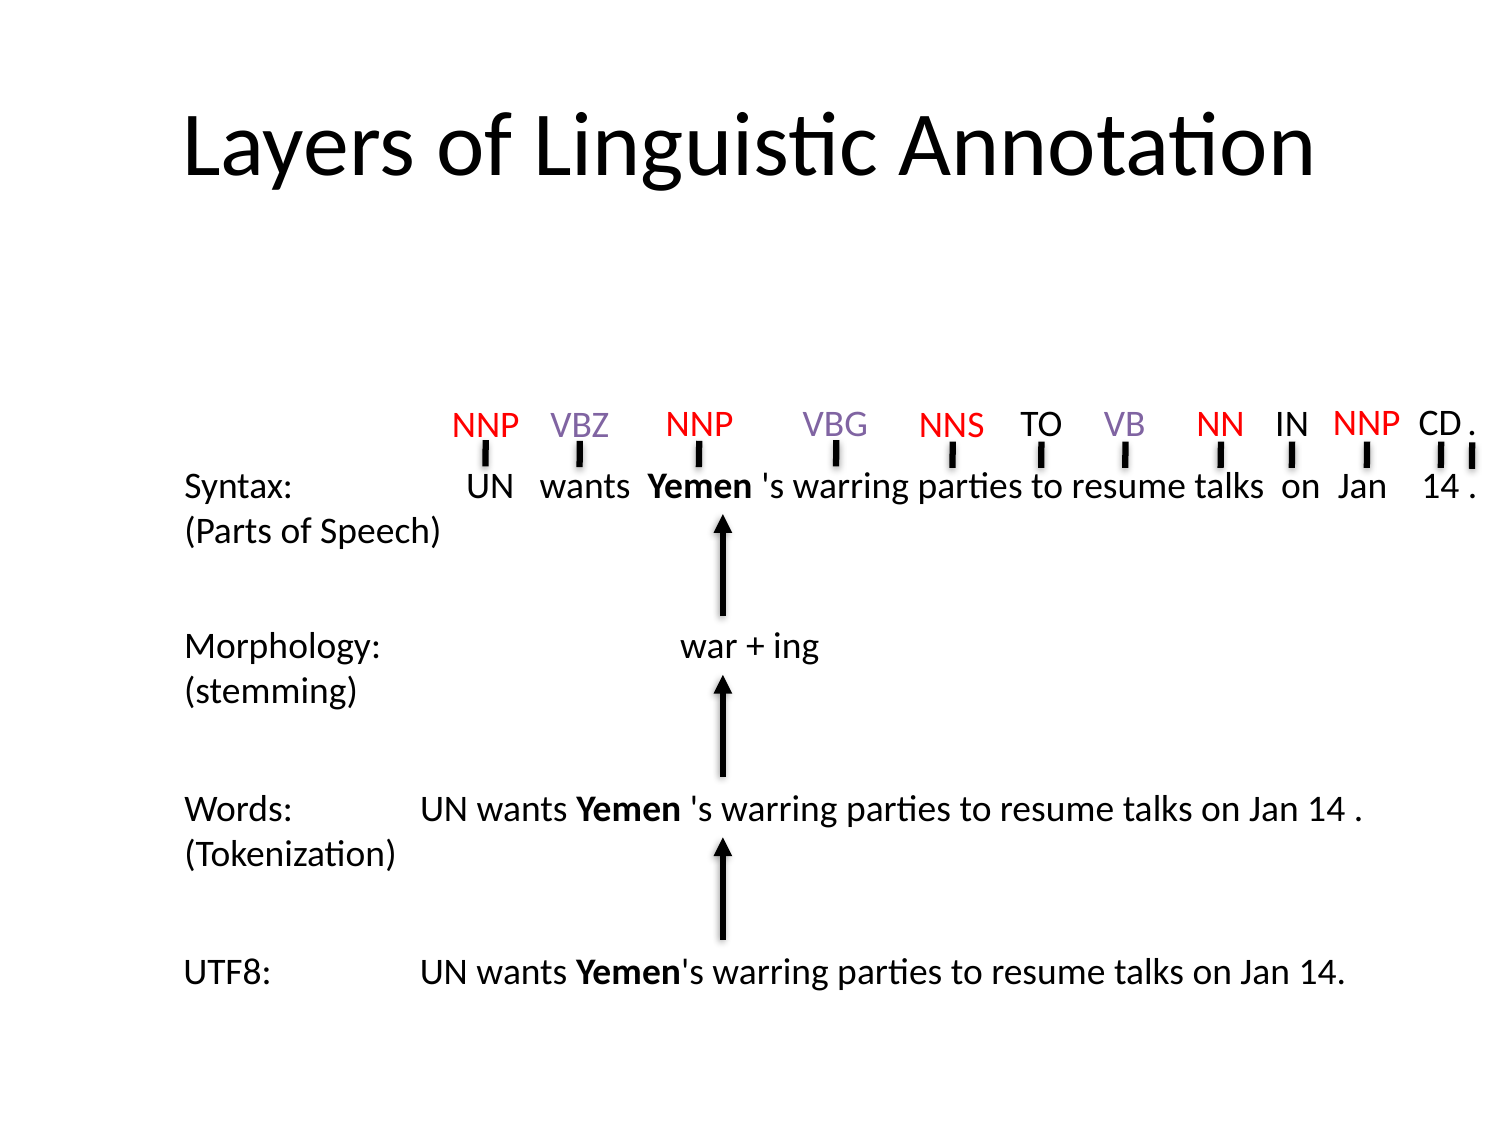

# Layers of Linguistic Annotation
NNP
CD
.
NNP
VBG
TO
VB
NN
IN
NNP
VBZ
NNS
Syntax:
(Parts of Speech)
UN   wants  Yemen 's warring parties to resume talks  on  Jan    14 .
Morphology:
(stemming)
war + ing
Words:
(Tokenization)
UN wants Yemen 's warring parties to resume talks on Jan 14 .
UTF8:
UN wants Yemen's warring parties to resume talks on Jan 14.